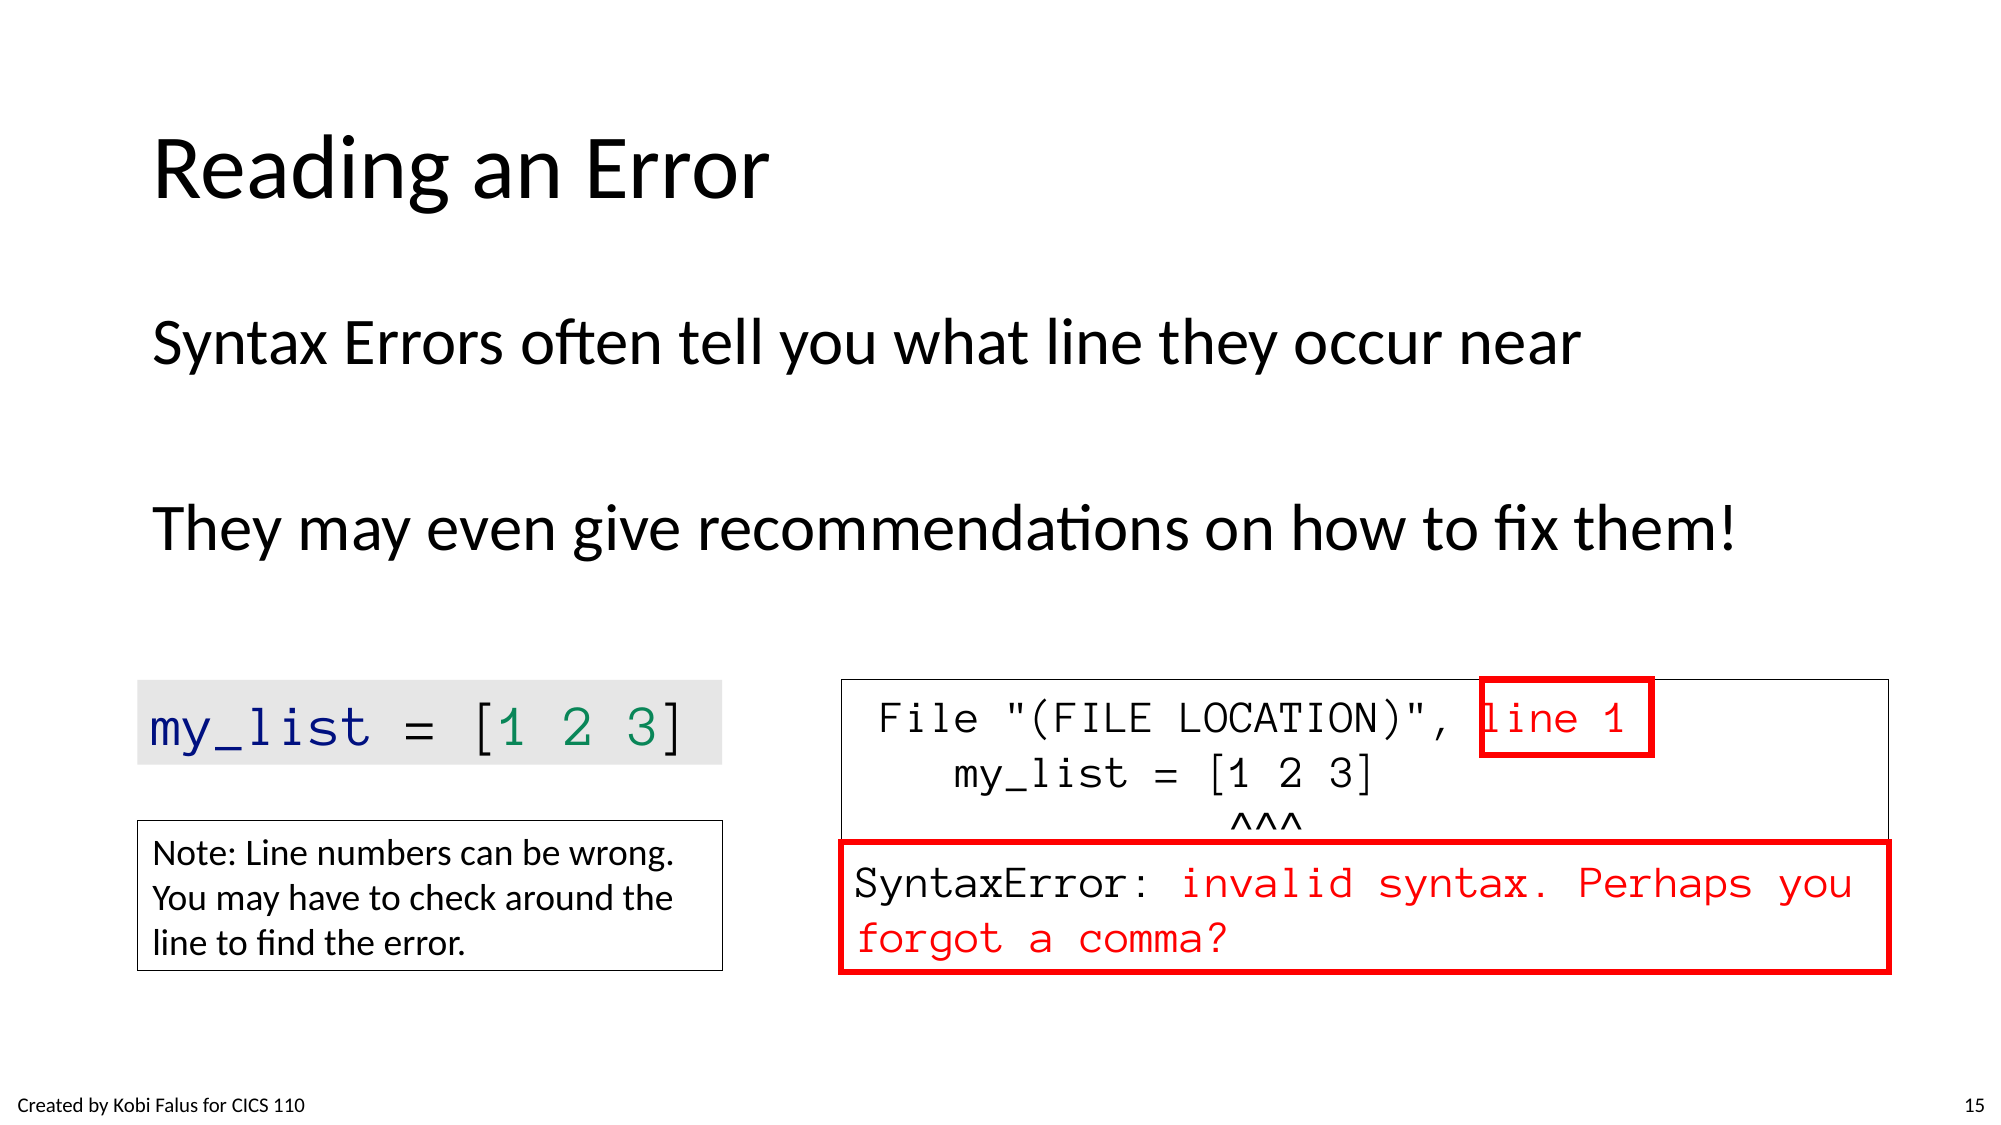

# Reading an Error
Syntax Errors often tell you what line they occur near

They may even give recommendations on how to fix them!
my_list = [1 2 3]
 File "(FILE LOCATION)", line 1
    my_list = [1 2 3]
               ^^^
SyntaxError: invalid syntax. Perhaps you forgot a comma?

Note: Line numbers can be wrong. You may have to check around the line to find the error.